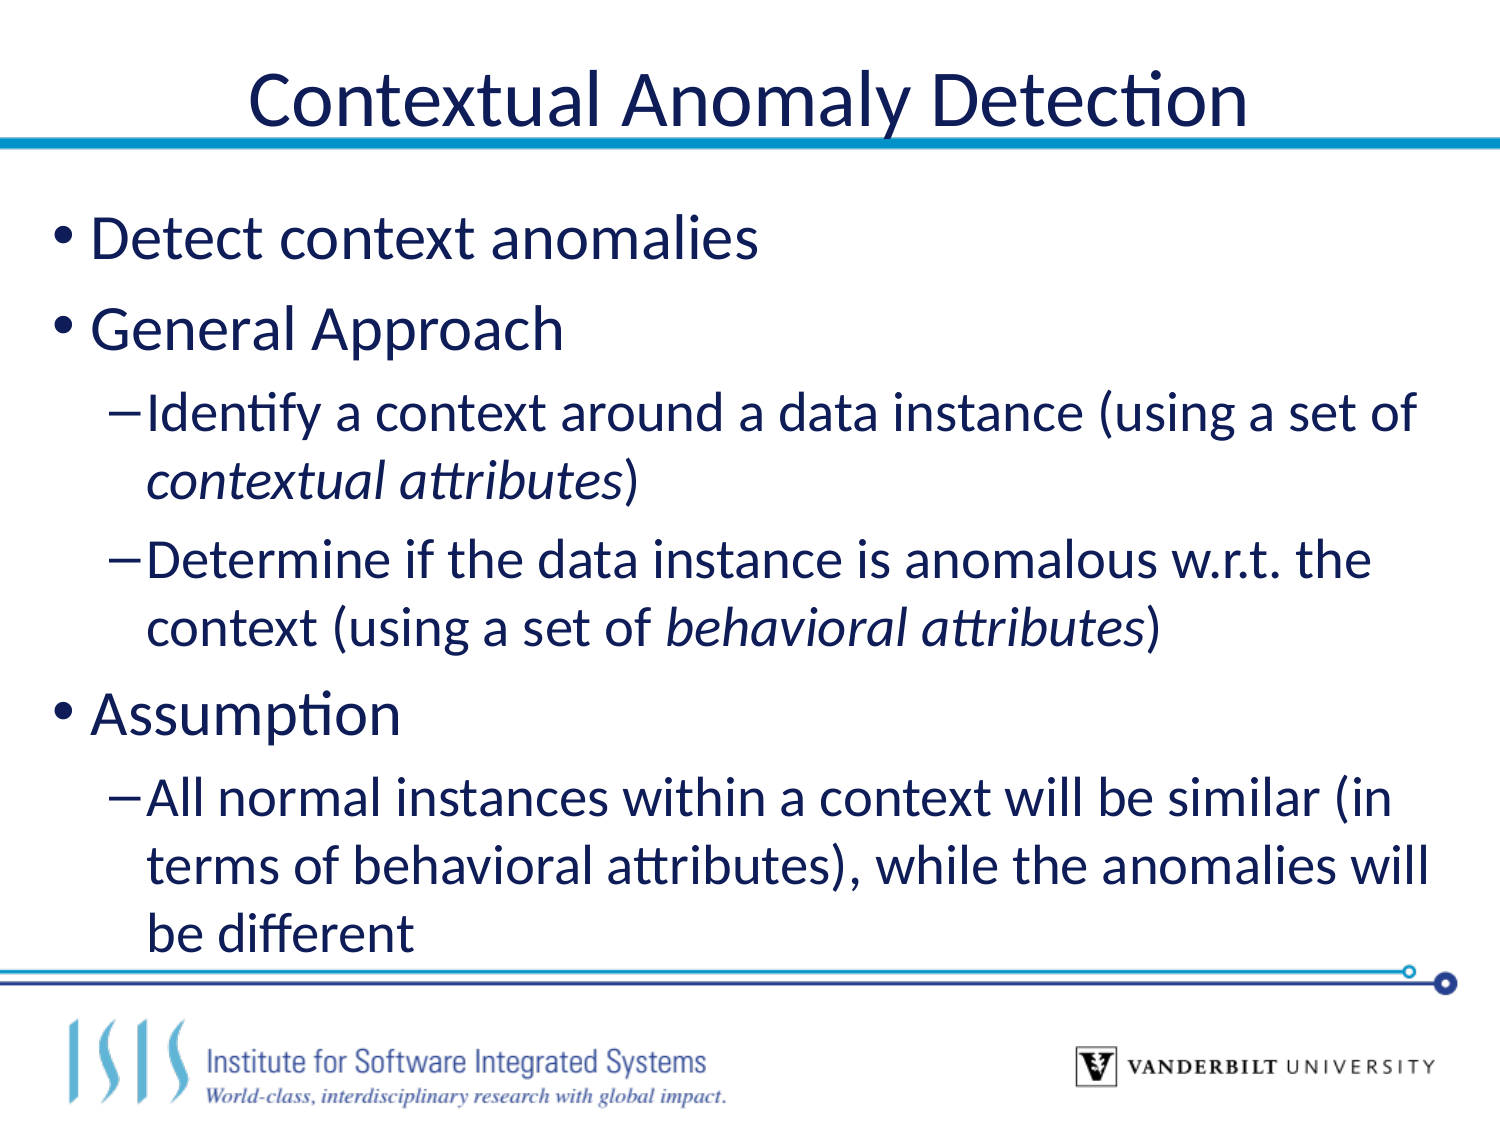

# Contextual Anomaly Detection
Detect context anomalies
General Approach
Identify a context around a data instance (using a set of contextual attributes)
Determine if the data instance is anomalous w.r.t. the context (using a set of behavioral attributes)
Assumption
All normal instances within a context will be similar (in terms of behavioral attributes), while the anomalies will be different